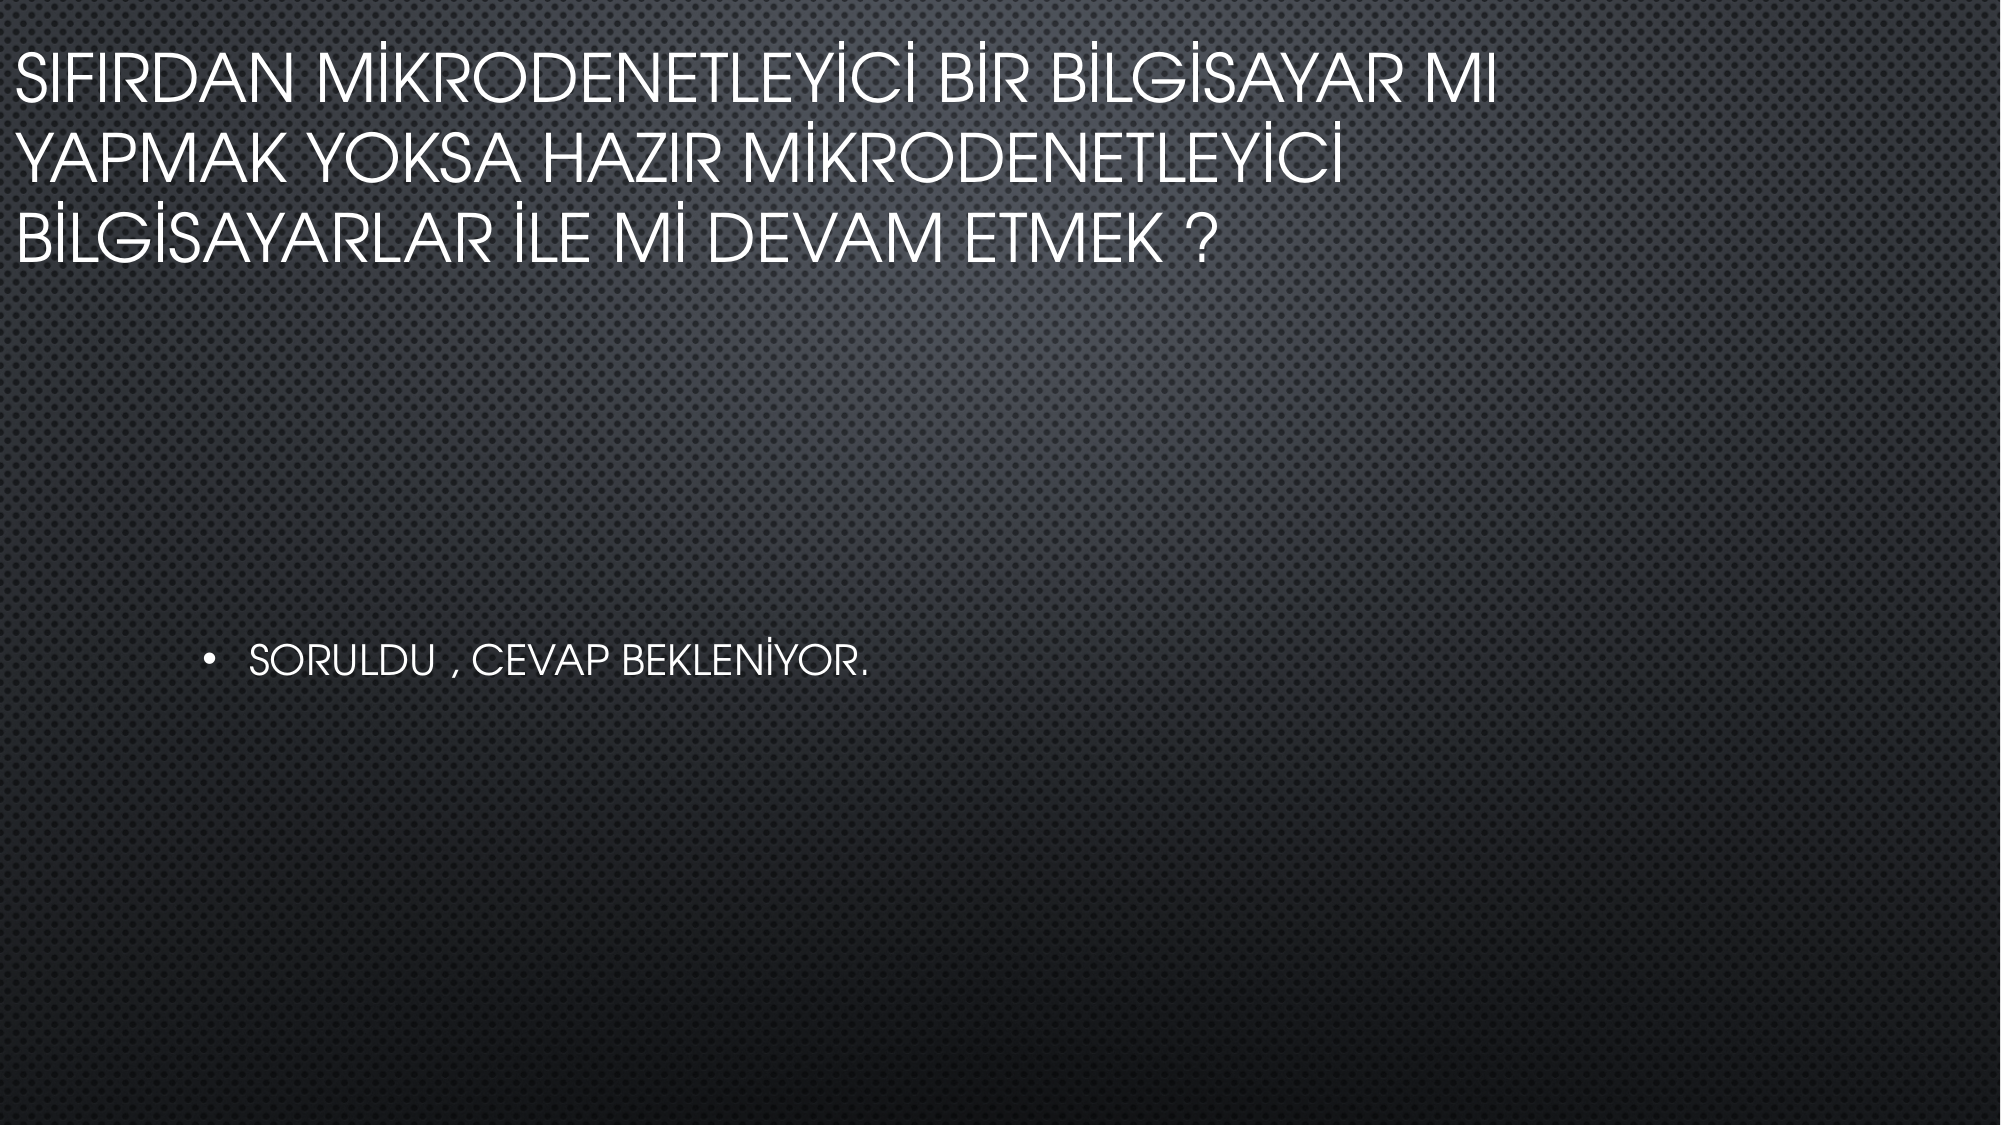

# sIFIRDAN MİKRODENETLEYİCİ BİR BİLGİSAYAR MI YAPMAK YOKSA HAZIR MİKRODENETLEYİCİ BİLGİSAYARLAR İLE Mİ DEVAM ETMEK ?
Soruldu , cevap bekleniyor.